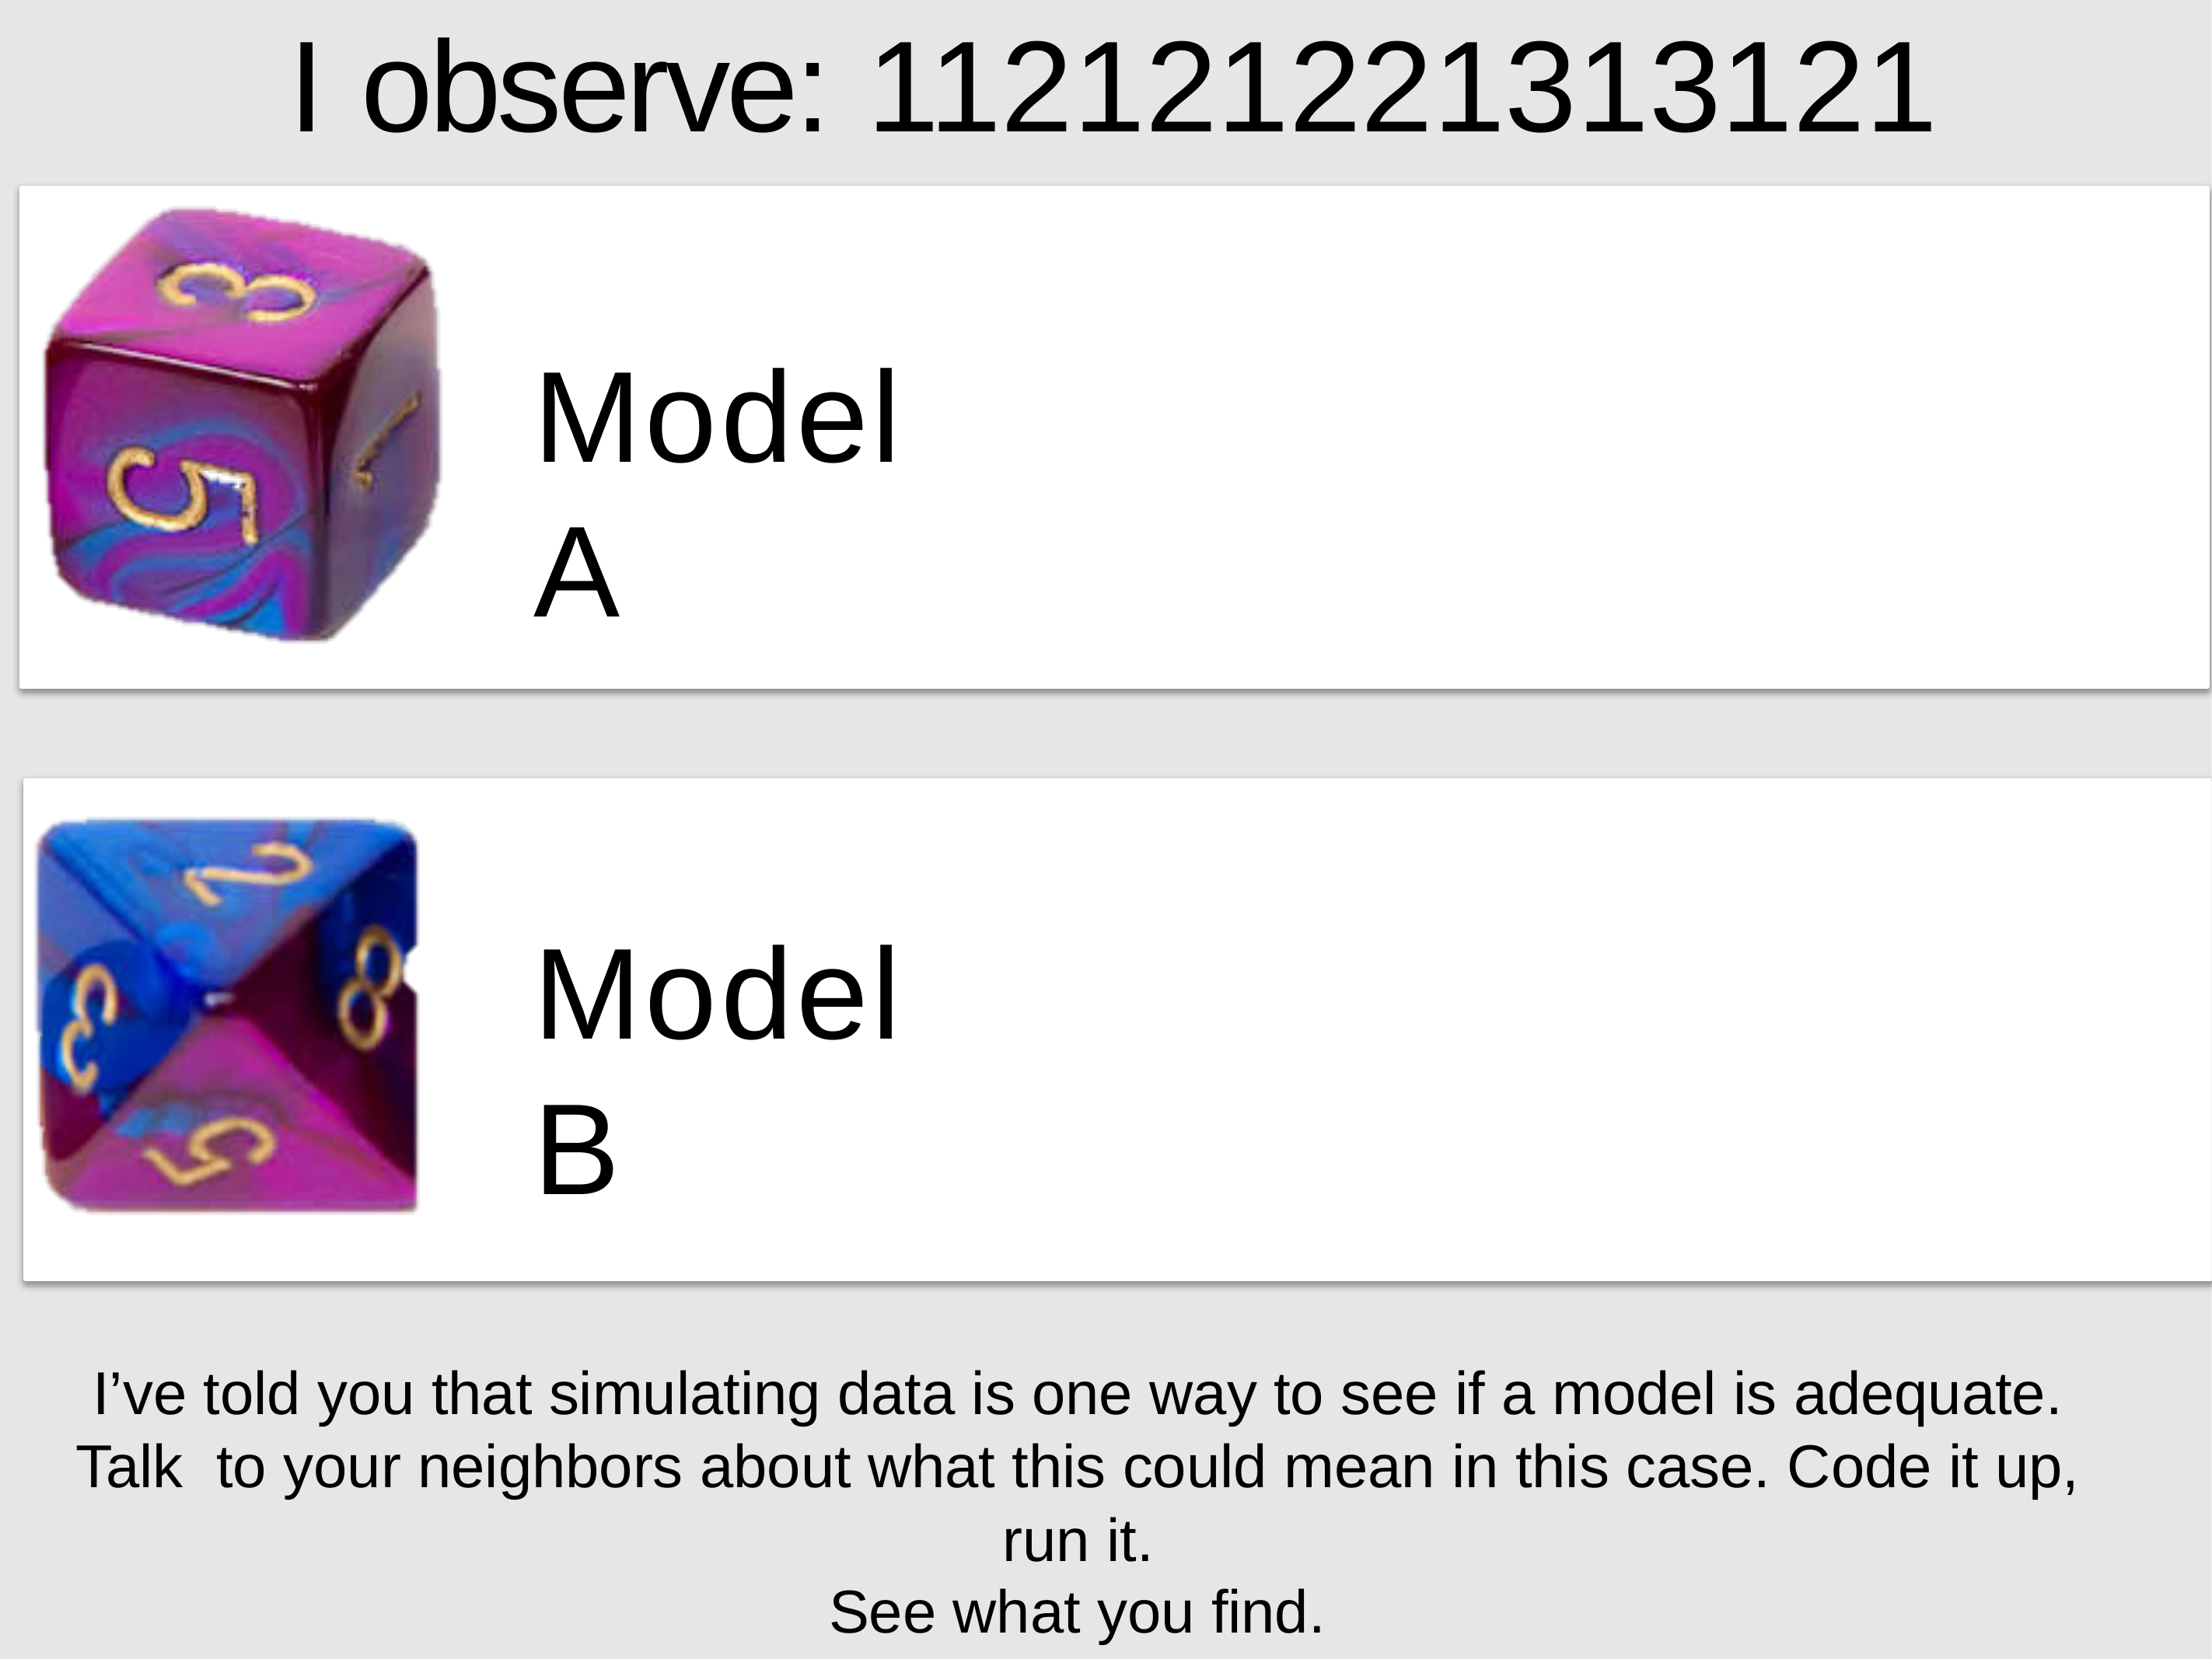

# I observe: 112121221313121

Model A

Model B
I’ve told you that simulating data is one way to see if a model is adequate. Talk  to your neighbors about what this could mean in this case. Code it up, run it.
See what you find.